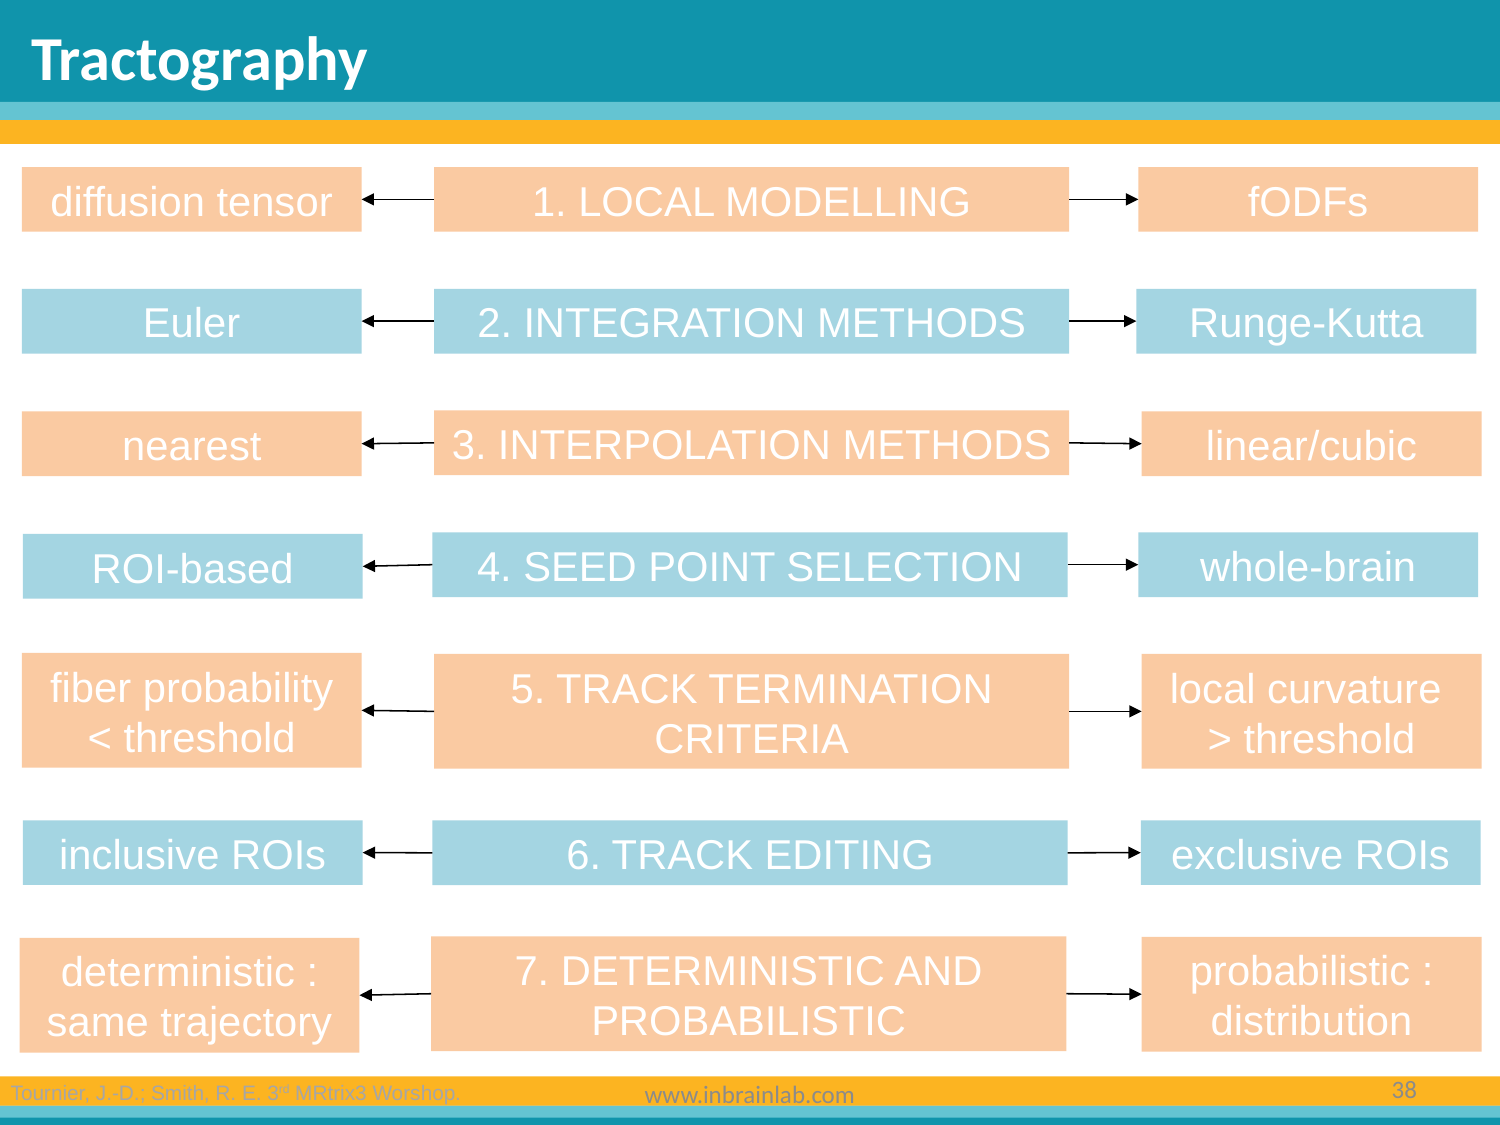

Tractography
diffusion tensor
1. LOCAL MODELLING
fODFs
Euler
2. INTEGRATION METHODS
Runge-Kutta
3. INTERPOLATION METHODS
nearest
linear/cubic
4. SEED POINT SELECTION
whole-brain
ROI-based
fiber probability < threshold
5. TRACK TERMINATION CRITERIA
local curvature  > threshold
inclusive ROIs
exclusive ROIs
6. TRACK EDITING
7. DETERMINISTIC AND PROBABILISTIC
probabilistic : distribution
deterministic : same trajectory
38
www.inbrainlab.com
Tournier, J.-D.; Smith, R. E. 3rd MRtrix3 Worshop.